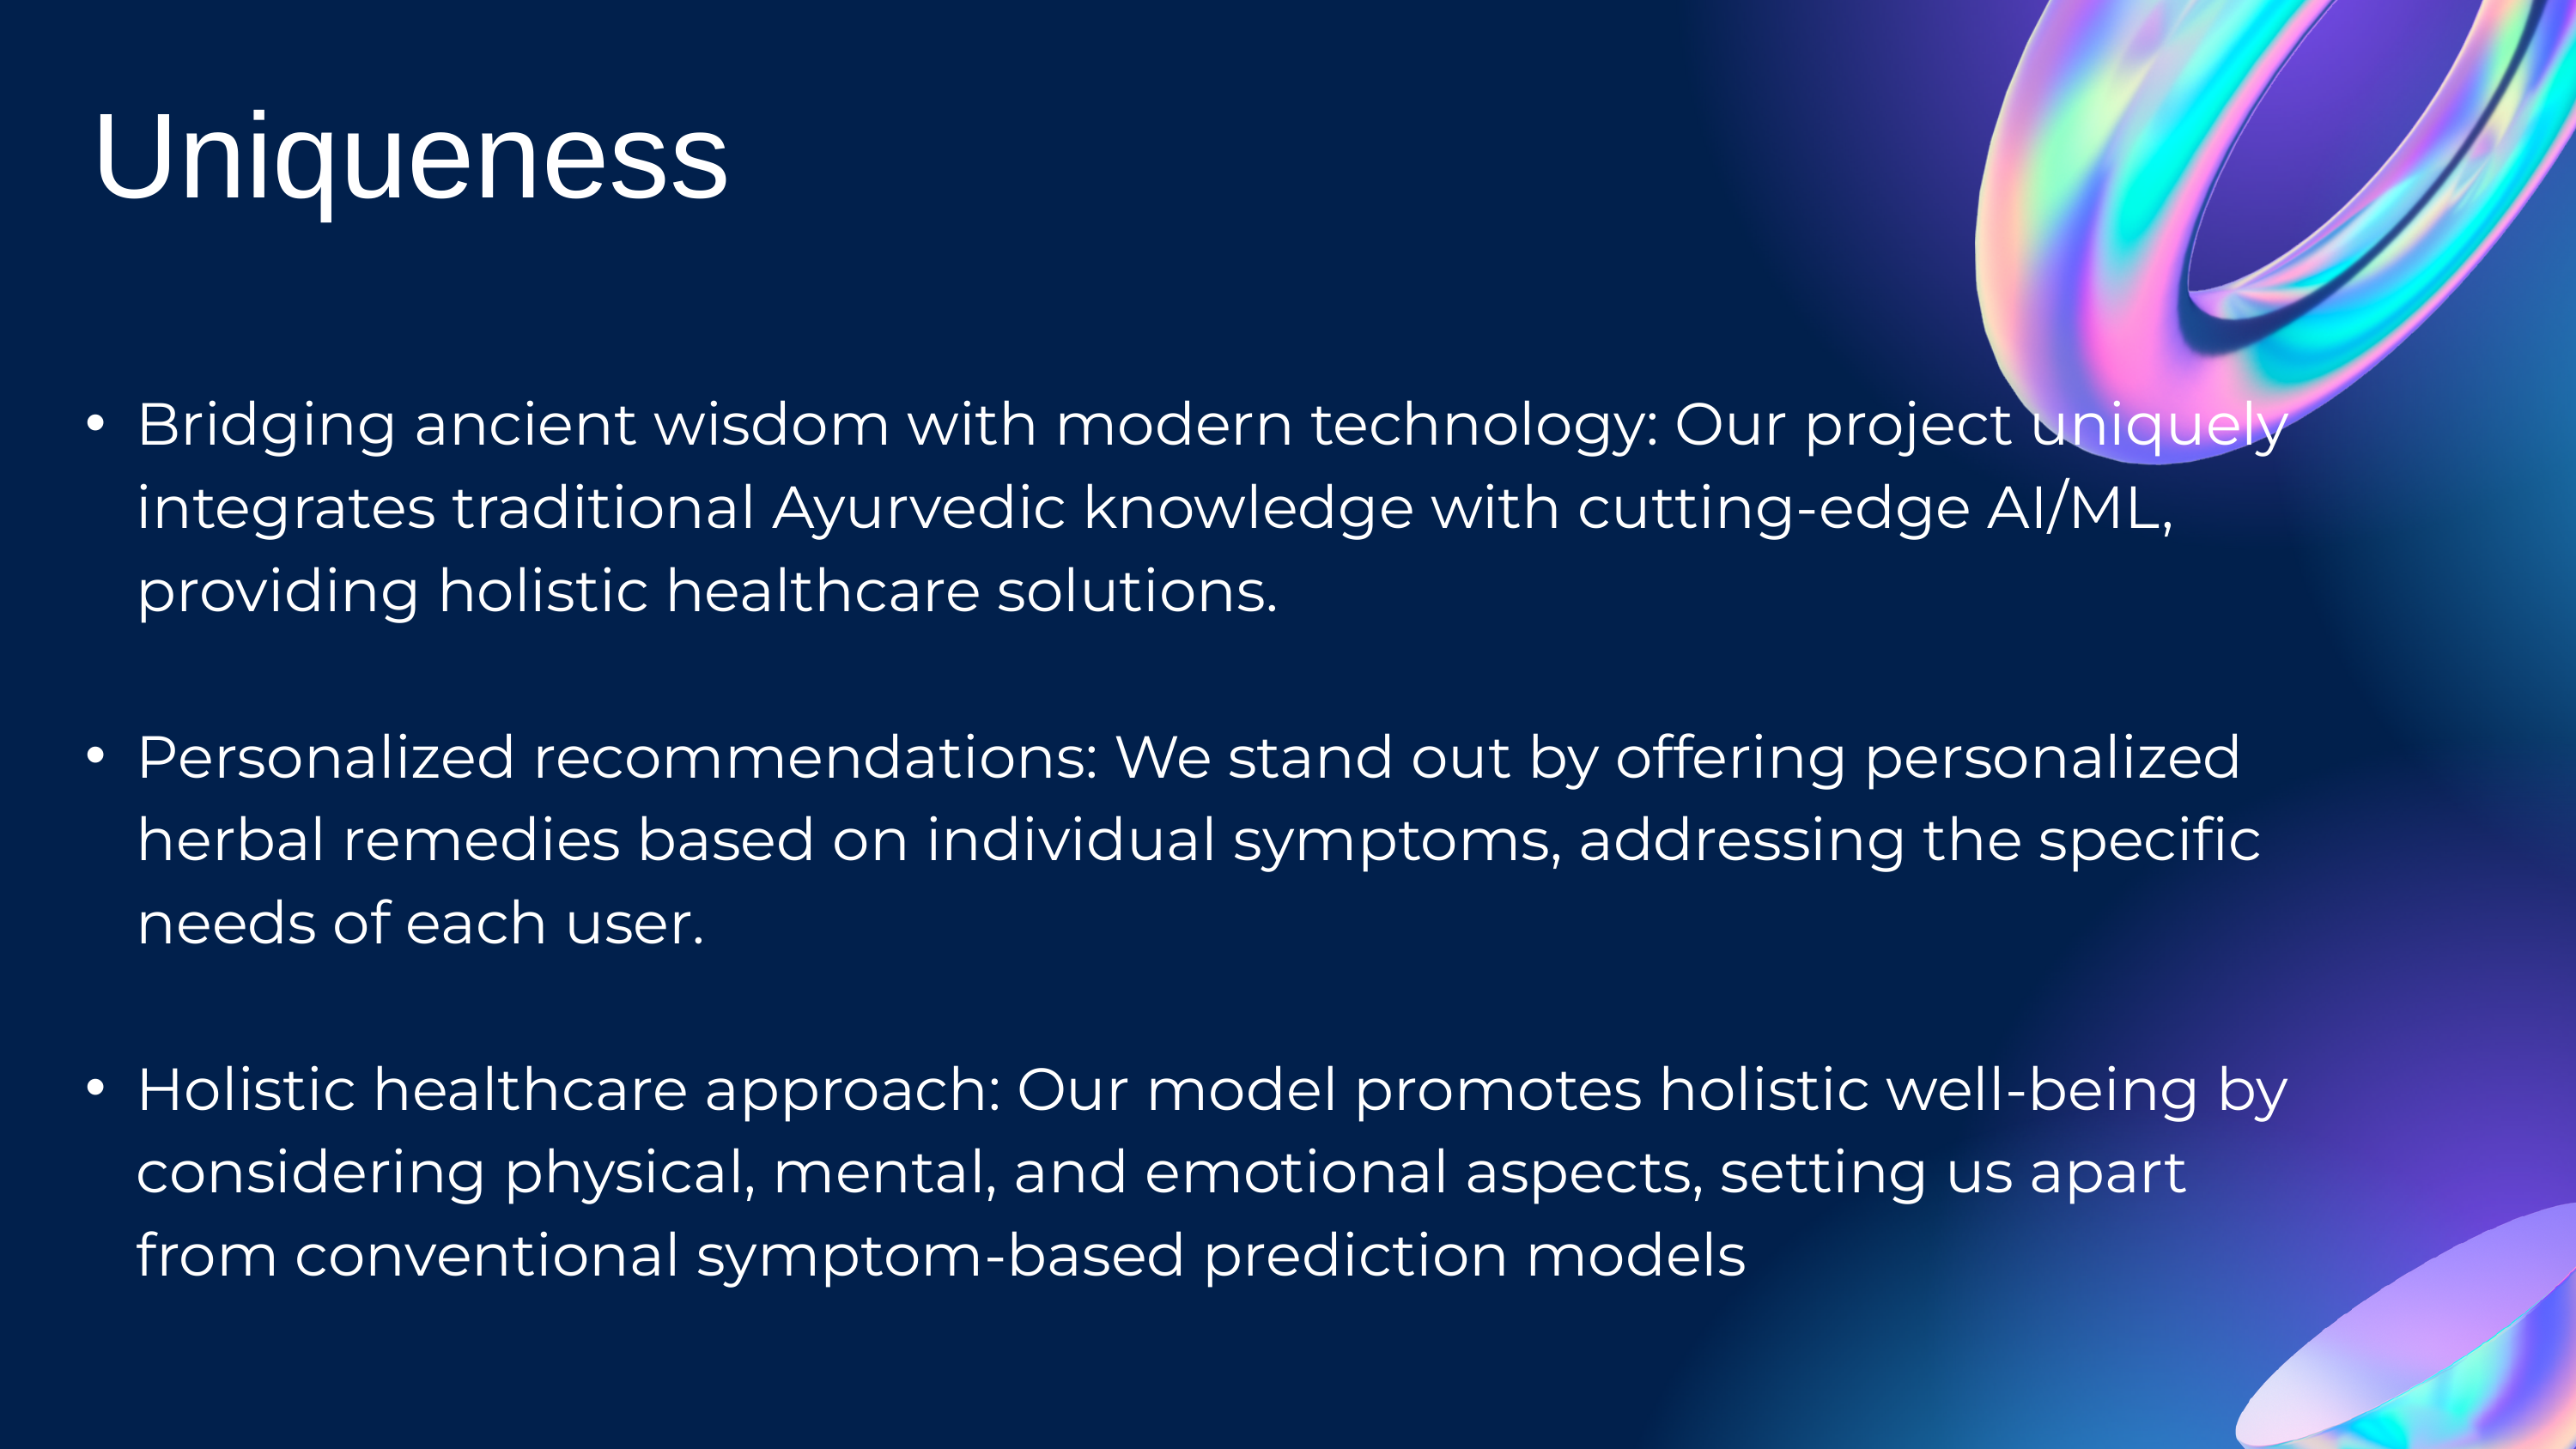

Uniqueness
Bridging ancient wisdom with modern technology: Our project uniquely integrates traditional Ayurvedic knowledge with cutting-edge AI/ML, providing holistic healthcare solutions.

Personalized recommendations: We stand out by offering personalized herbal remedies based on individual symptoms, addressing the specific needs of each user.

Holistic healthcare approach: Our model promotes holistic well-being by considering physical, mental, and emotional aspects, setting us apart from conventional symptom-based prediction models